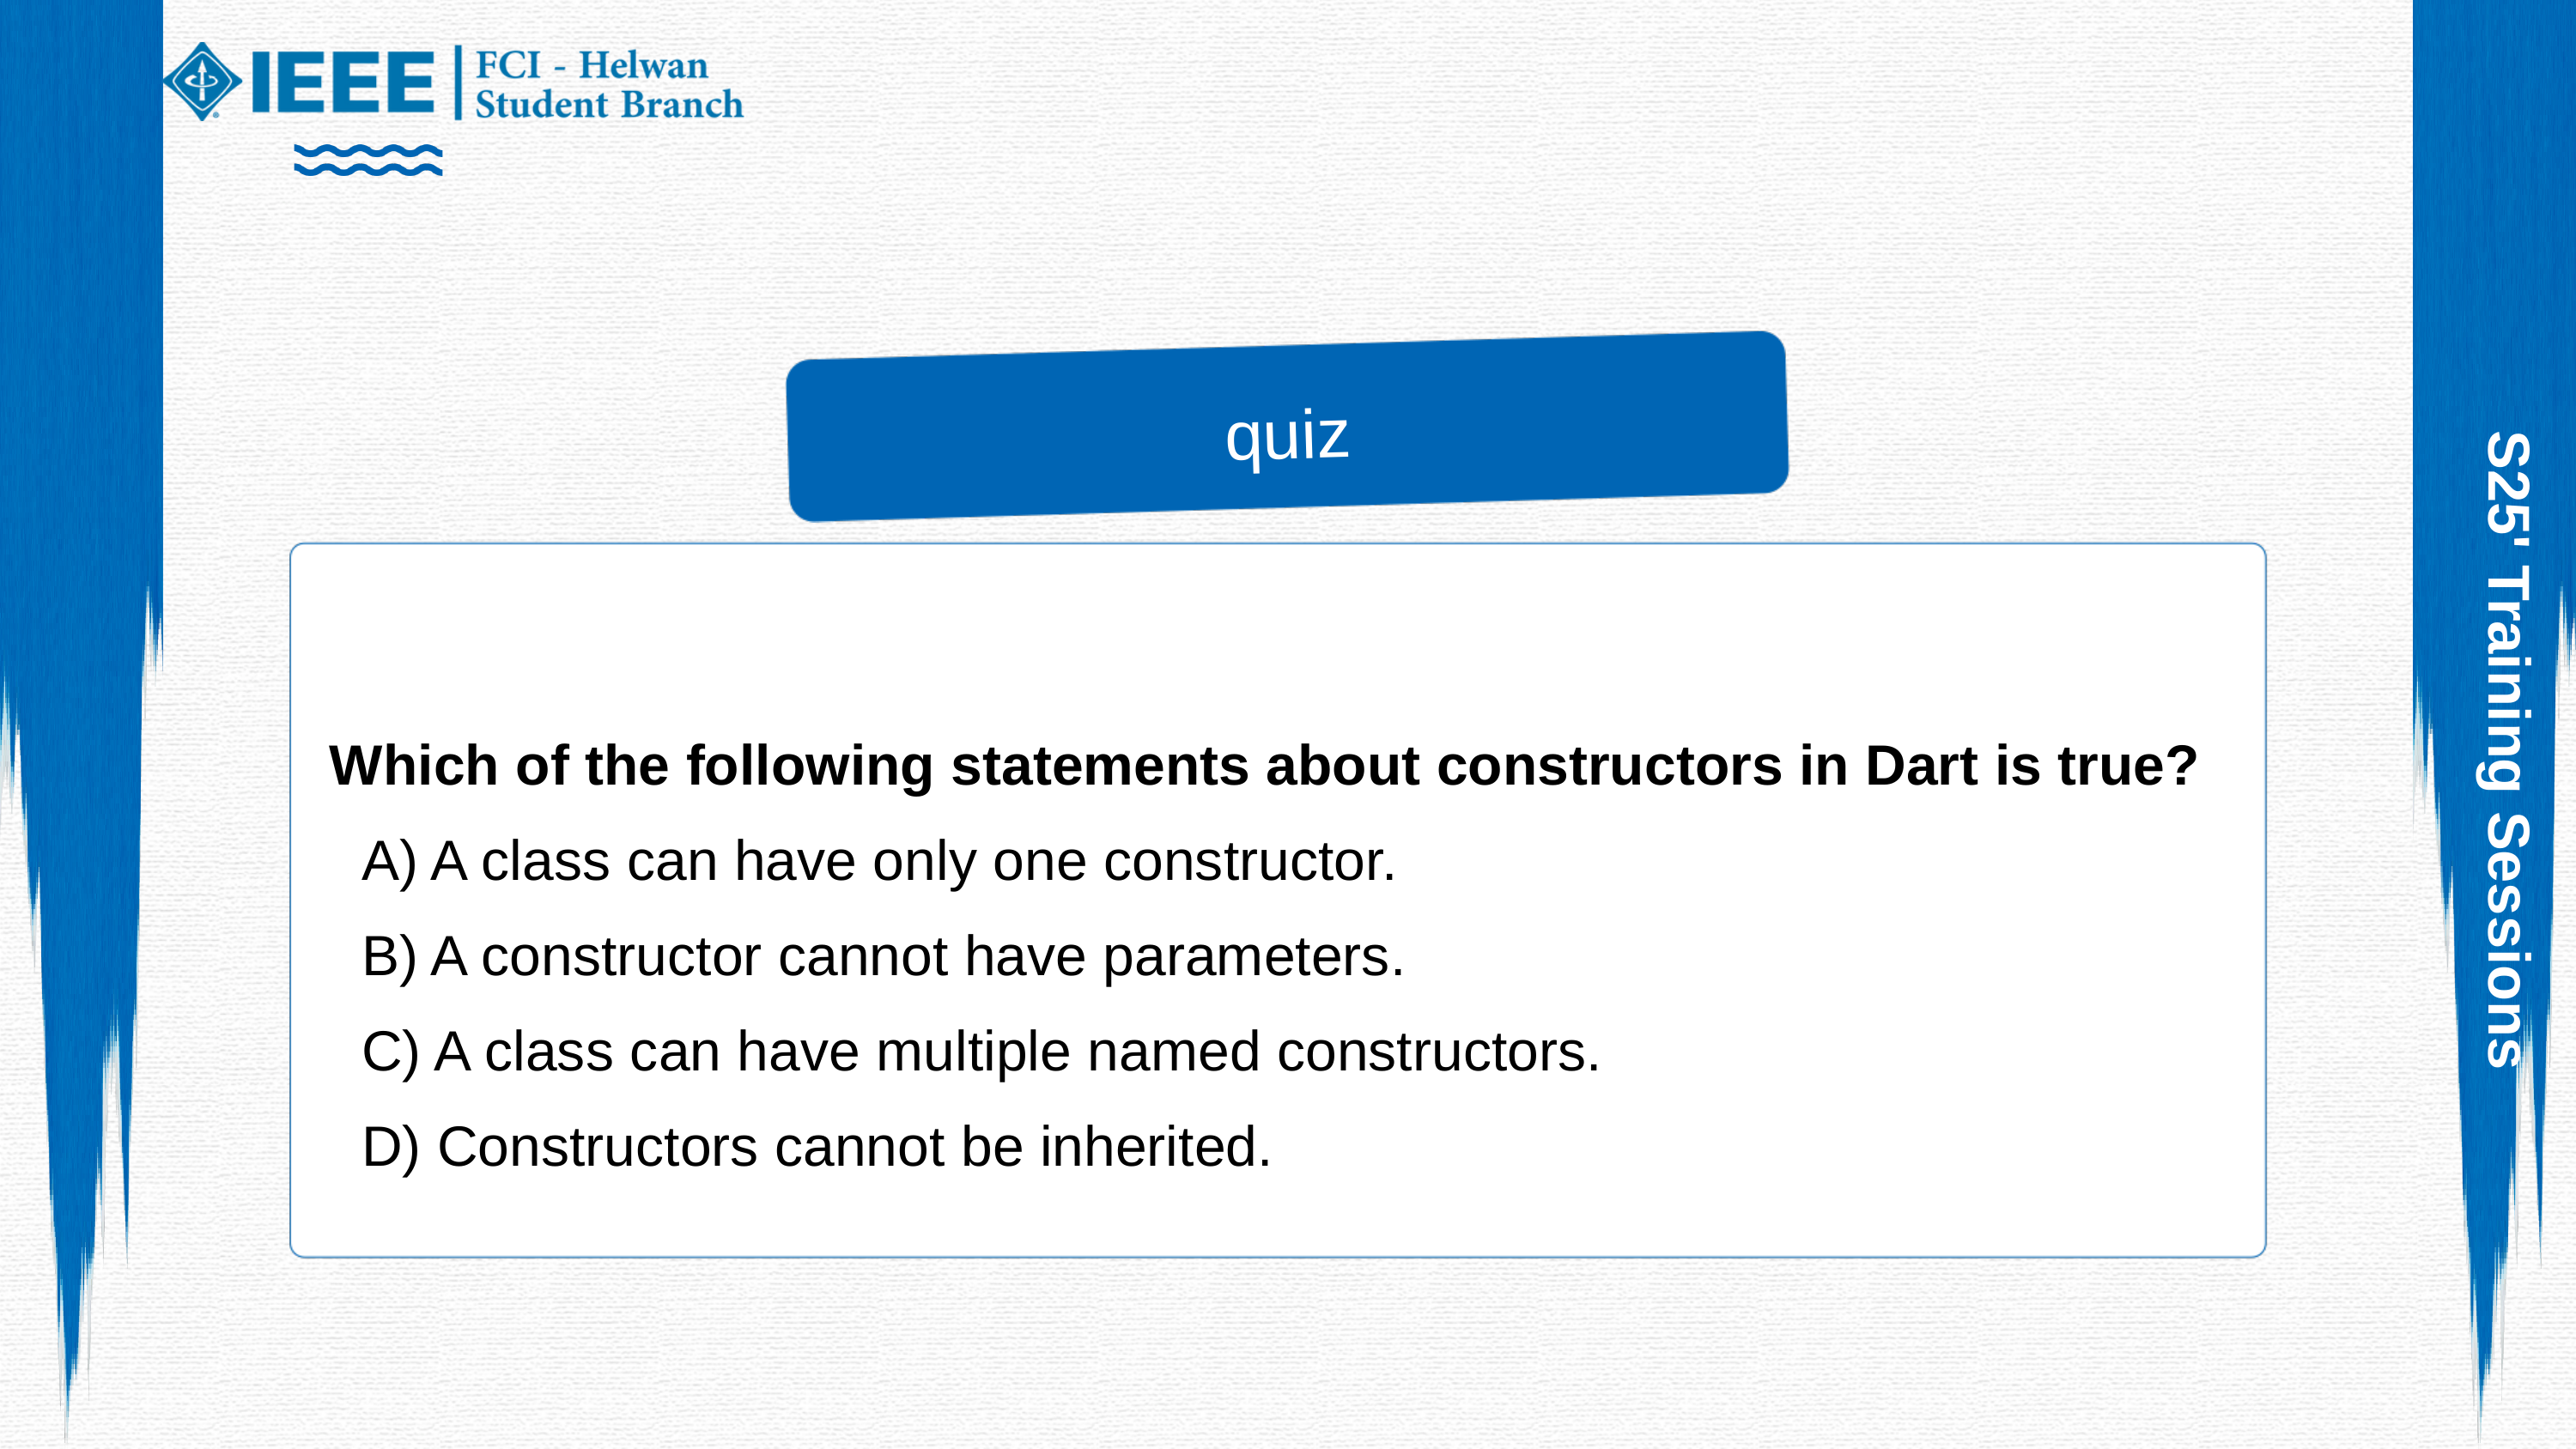

quiz

Which of the following statements about constructors in Dart is true?
  A) A class can have only one constructor.
  B) A constructor cannot have parameters.
  C) A class can have multiple named constructors.
  D) Constructors cannot be inherited.

S25' Training Sessions